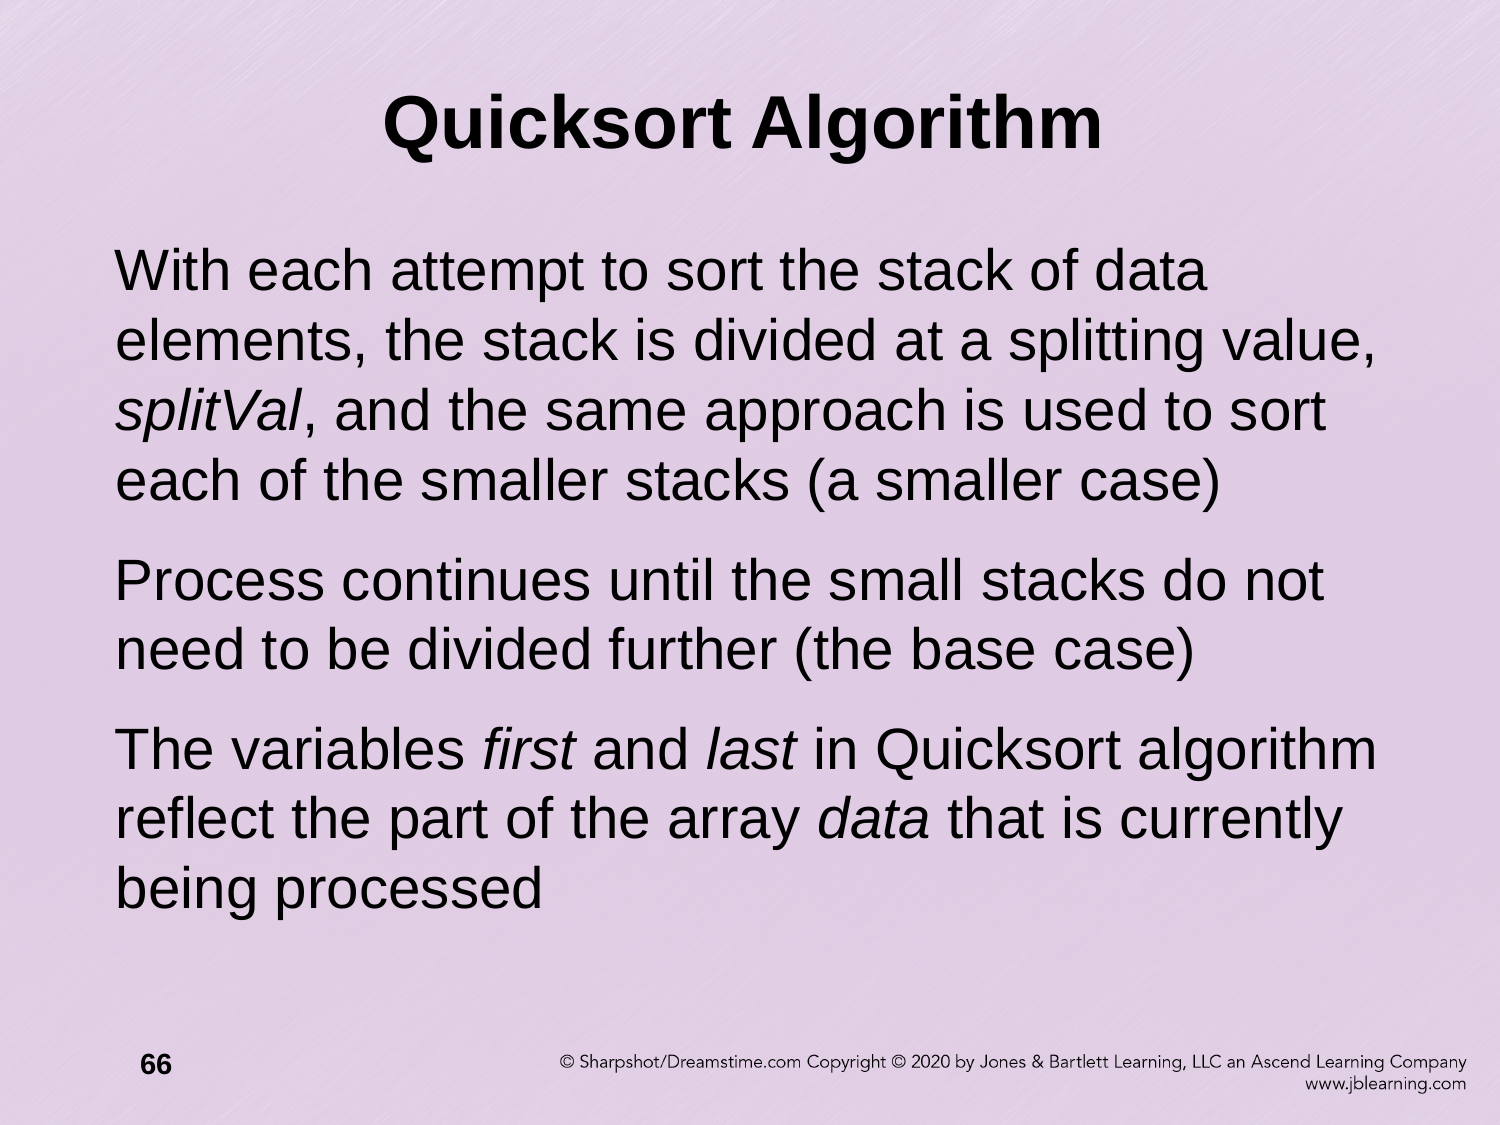

# Quicksort Algorithm
With each attempt to sort the stack of data elements, the stack is divided at a splitting value, splitVal, and the same approach is used to sort each of the smaller stacks (a smaller case)
Process continues until the small stacks do not need to be divided further (the base case)
The variables first and last in Quicksort algorithm reflect the part of the array data that is currently being processed

66